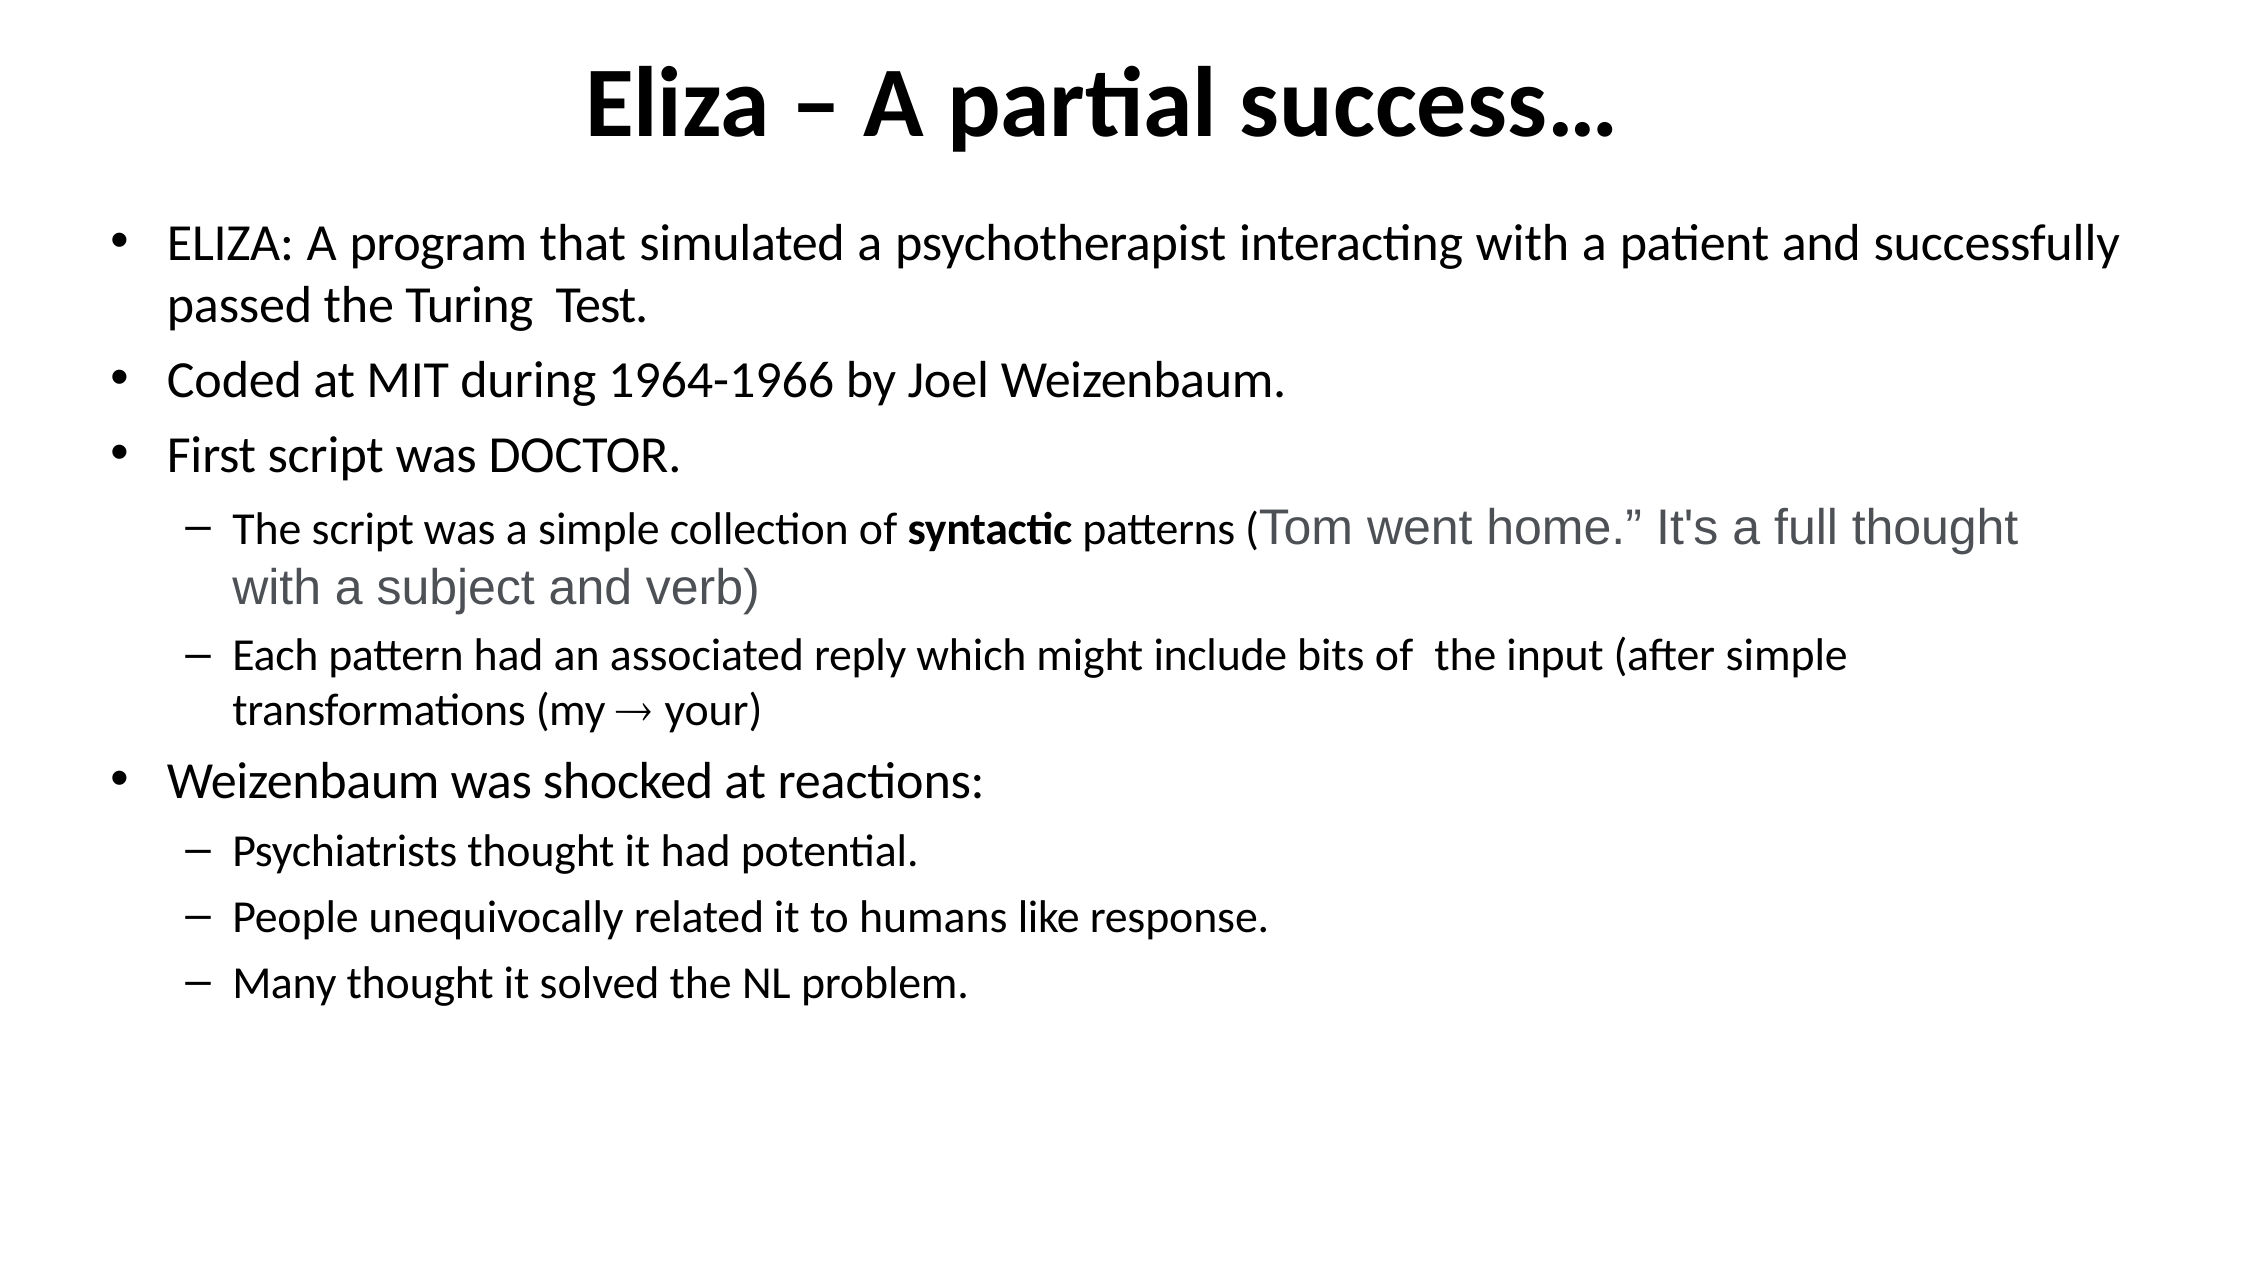

# Eliza – A partial success…
ELIZA: A program that simulated a psychotherapist interacting with a patient and successfully passed the Turing  Test.
Coded at MIT during 1964-1966 by Joel Weizenbaum.
First script was DOCTOR.
The script was a simple collection of syntactic patterns (Tom went home.” It's a full thought with a subject and verb)
Each pattern had an associated reply which might include bits of  the input (after simple transformations (my → your)
Weizenbaum was shocked at reactions:
Psychiatrists thought it had potential.
People unequivocally related it to humans like response.
Many thought it solved the NL problem.